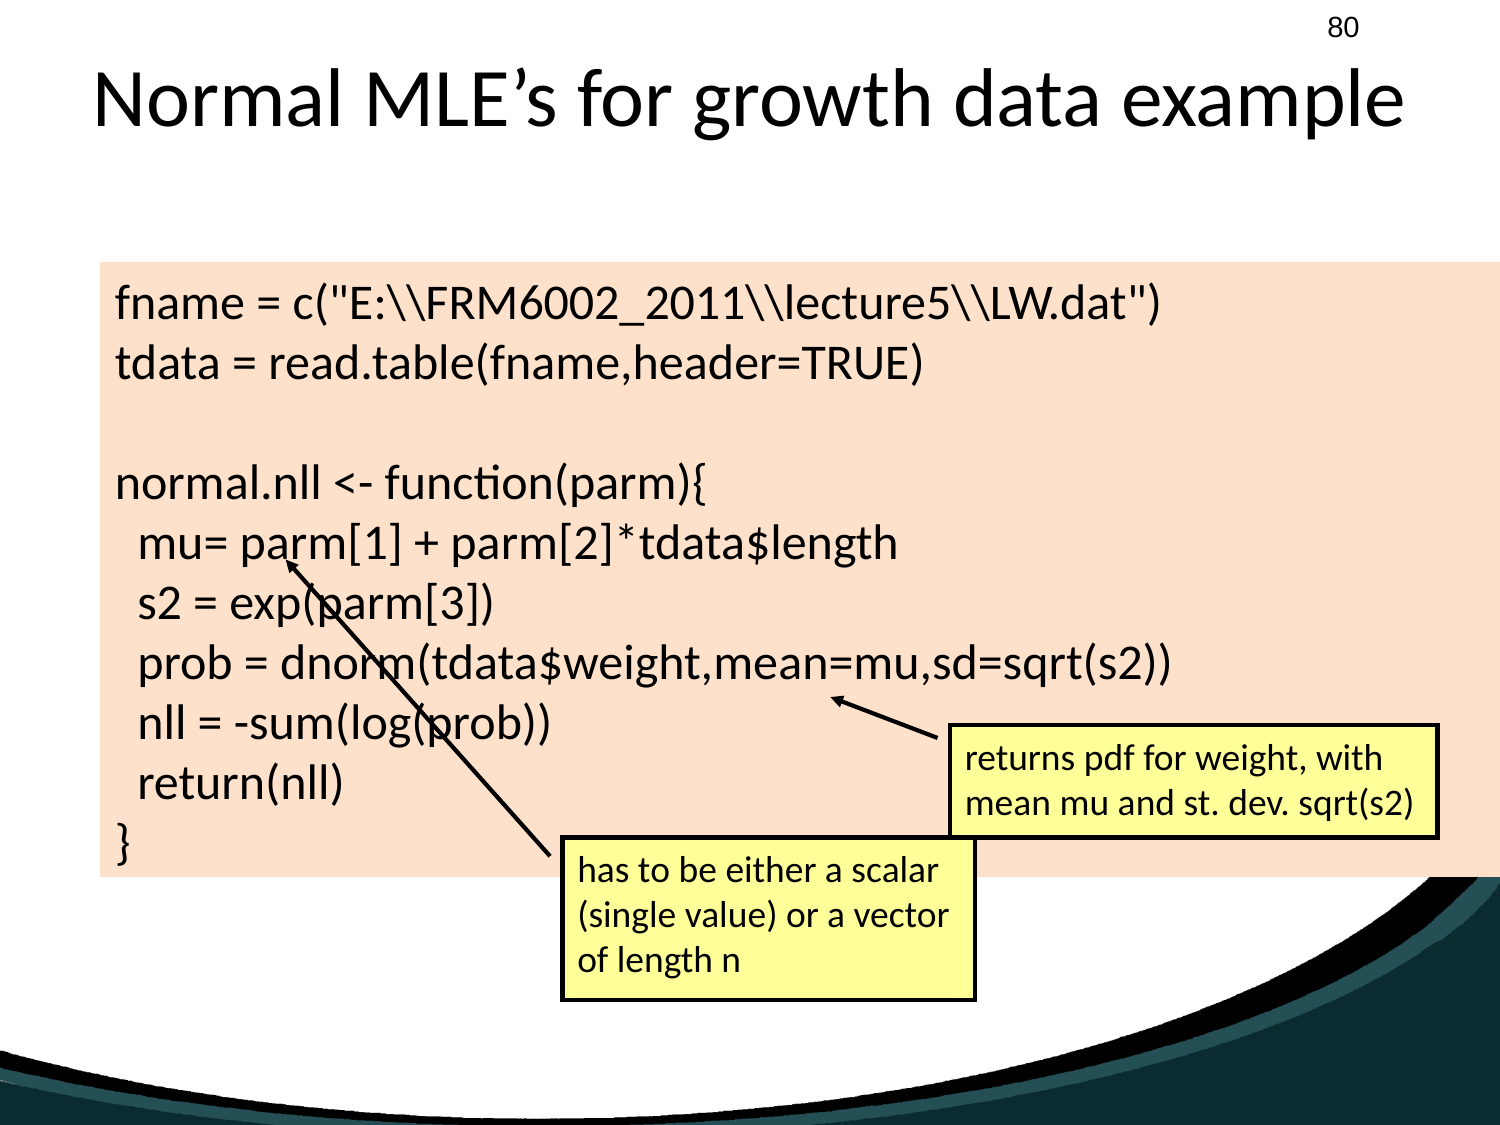

# Normal MLE’s for growth data example
fname = c("E:\\FRM6002_2011\\lecture5\\LW.dat")
tdata = read.table(fname,header=TRUE)

normal.nll <- function(parm){
  mu= parm[1] + parm[2]*tdata$length
  s2 = exp(parm[3])
  prob = dnorm(tdata$weight,mean=mu,sd=sqrt(s2))
  nll = -sum(log(prob))
  return(nll)
}
returns pdf for weight, with mean mu and st. dev. sqrt(s2)
has to be either a scalar (single value) or a vector of length n